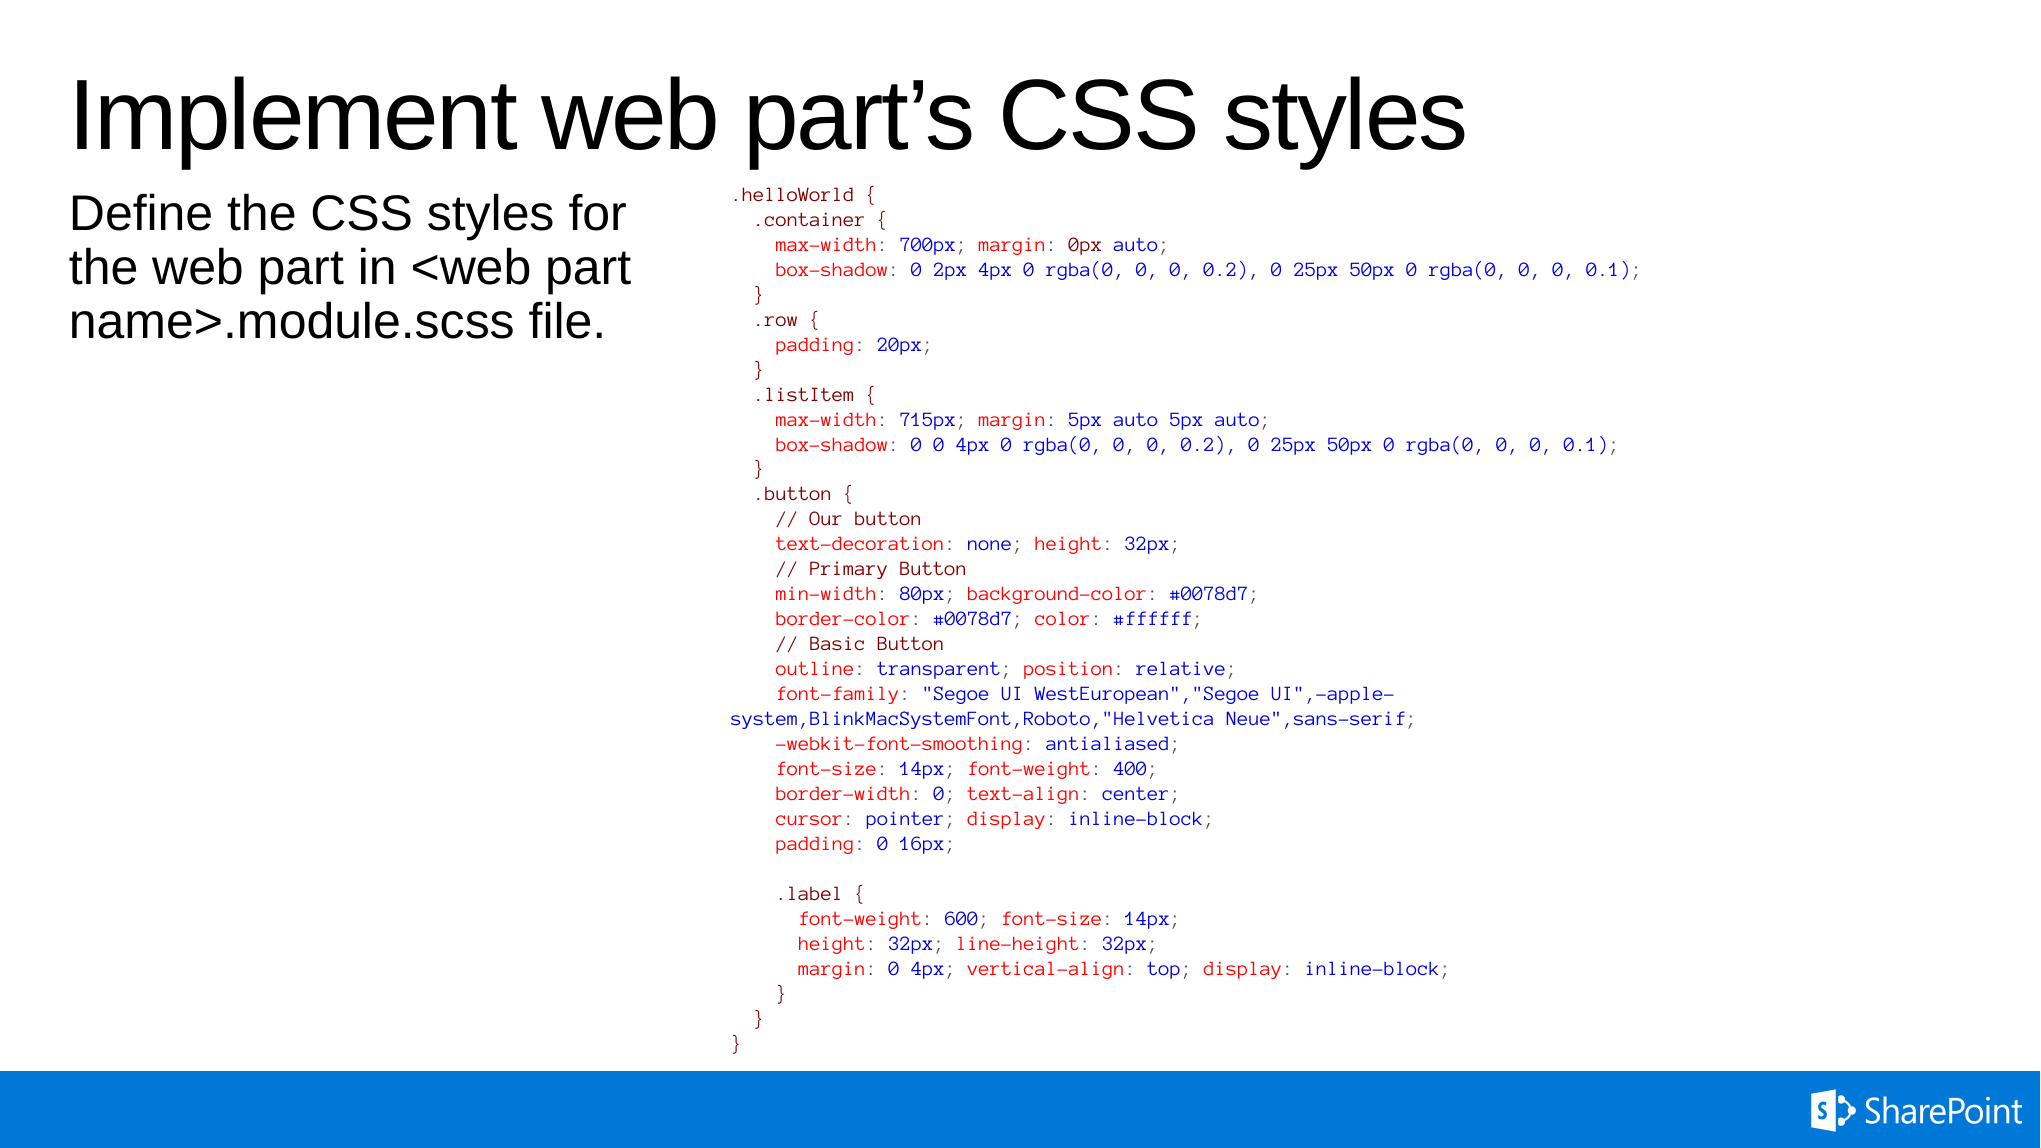

# Implement web part’s CSS styles
.helloWorld {
  .container {
    max-width: 700px; margin: 0px auto;
    box-shadow: 0 2px 4px 0 rgba(0, 0, 0, 0.2), 0 25px 50px 0 rgba(0, 0, 0, 0.1);
  }
  .row {
    padding: 20px;
  }
  .listItem {
    max-width: 715px; margin: 5px auto 5px auto;
    box-shadow: 0 0 4px 0 rgba(0, 0, 0, 0.2), 0 25px 50px 0 rgba(0, 0, 0, 0.1);
  }
  .button {
    // Our button
    text-decoration: none; height: 32px;
    // Primary Button
    min-width: 80px; background-color: #0078d7;
    border-color: #0078d7; color: #ffffff;
    // Basic Button
    outline: transparent; position: relative;
    font-family: "Segoe UI WestEuropean","Segoe UI",-apple-system,BlinkMacSystemFont,Roboto,"Helvetica Neue",sans-serif;
    -webkit-font-smoothing: antialiased;
    font-size: 14px; font-weight: 400;
    border-width: 0; text-align: center;
    cursor: pointer; display: inline-block;
    padding: 0 16px;
    .label {
      font-weight: 600; font-size: 14px;
      height: 32px; line-height: 32px;
      margin: 0 4px; vertical-align: top; display: inline-block;
    }
  }
}

Define the CSS styles for the web part in <web part name>.module.scss file.